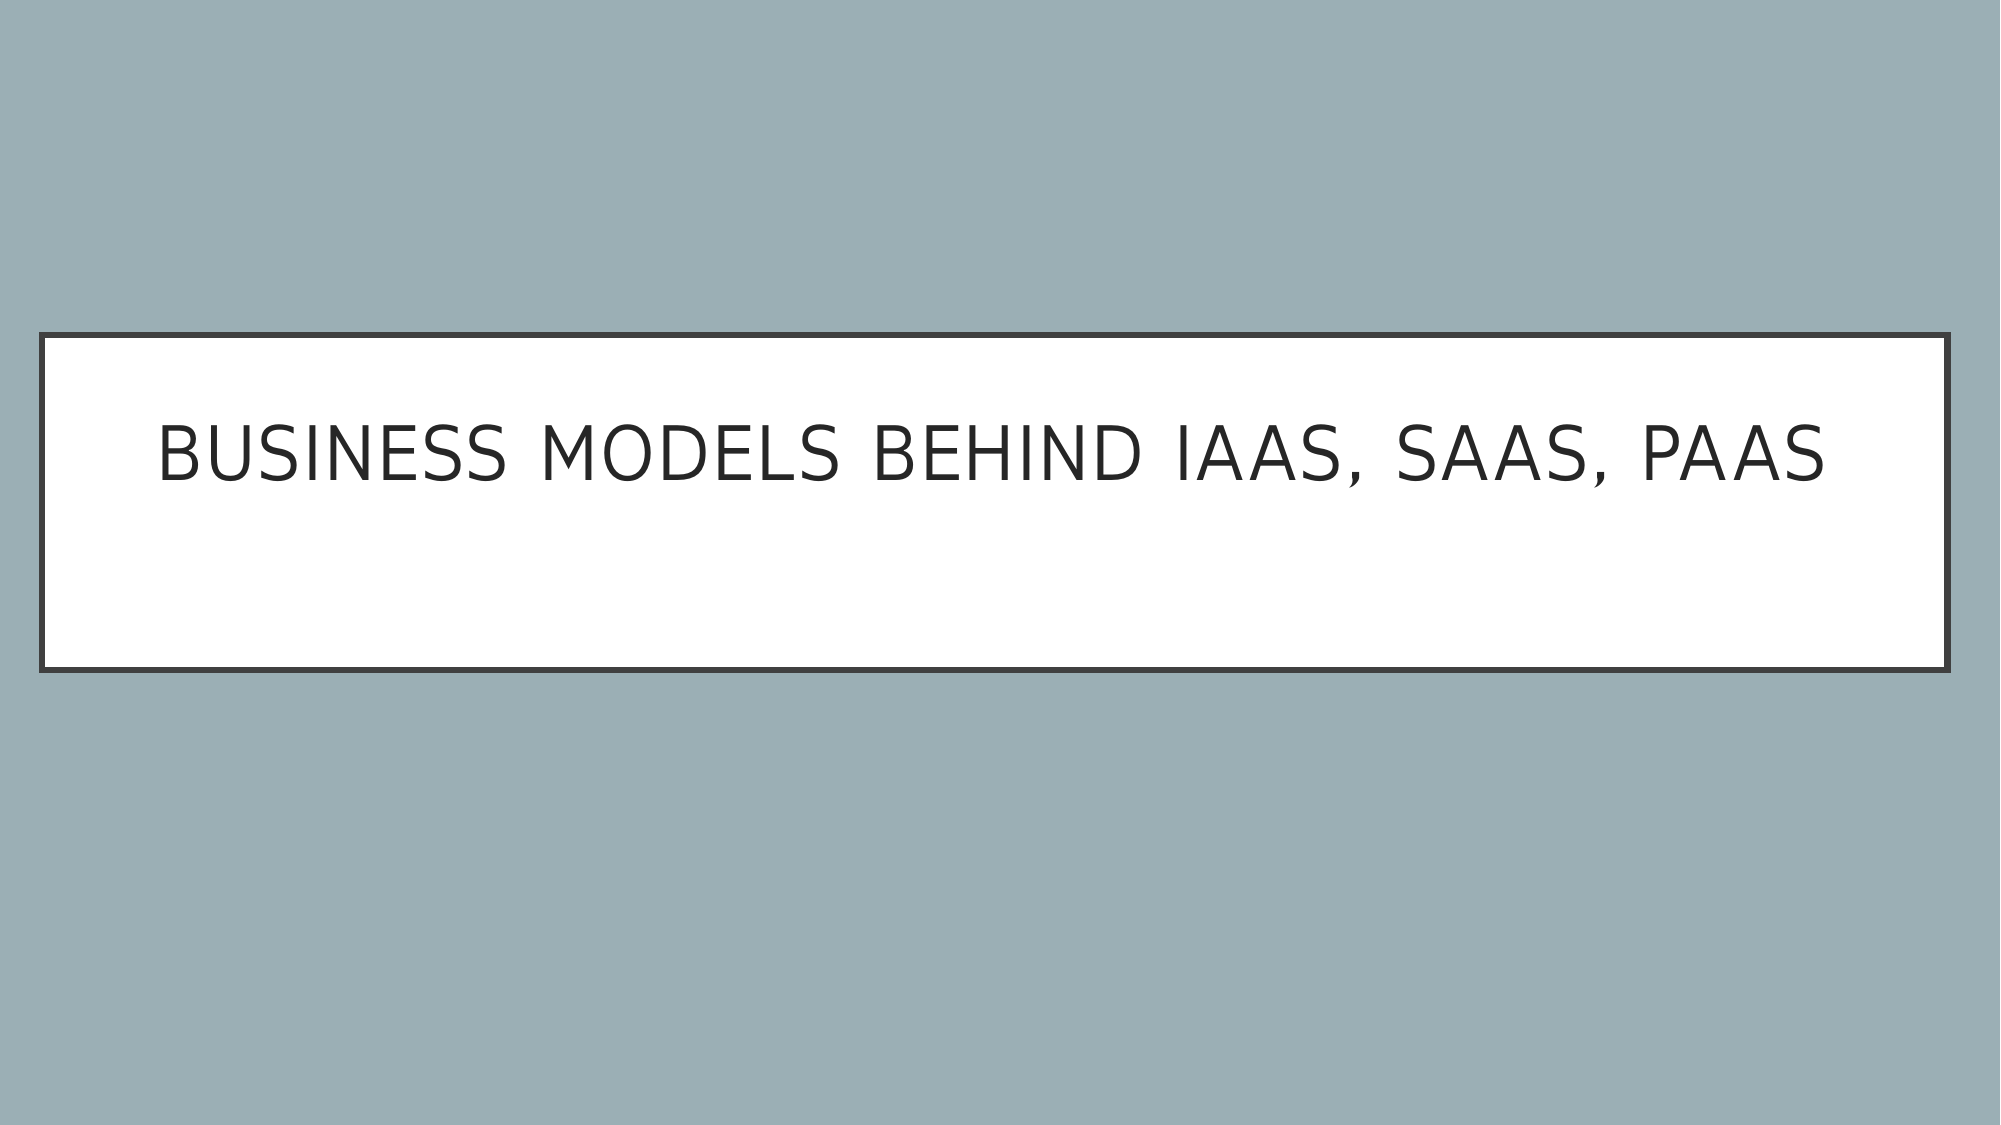

# Business models behind Iaas, Saas, PaaS